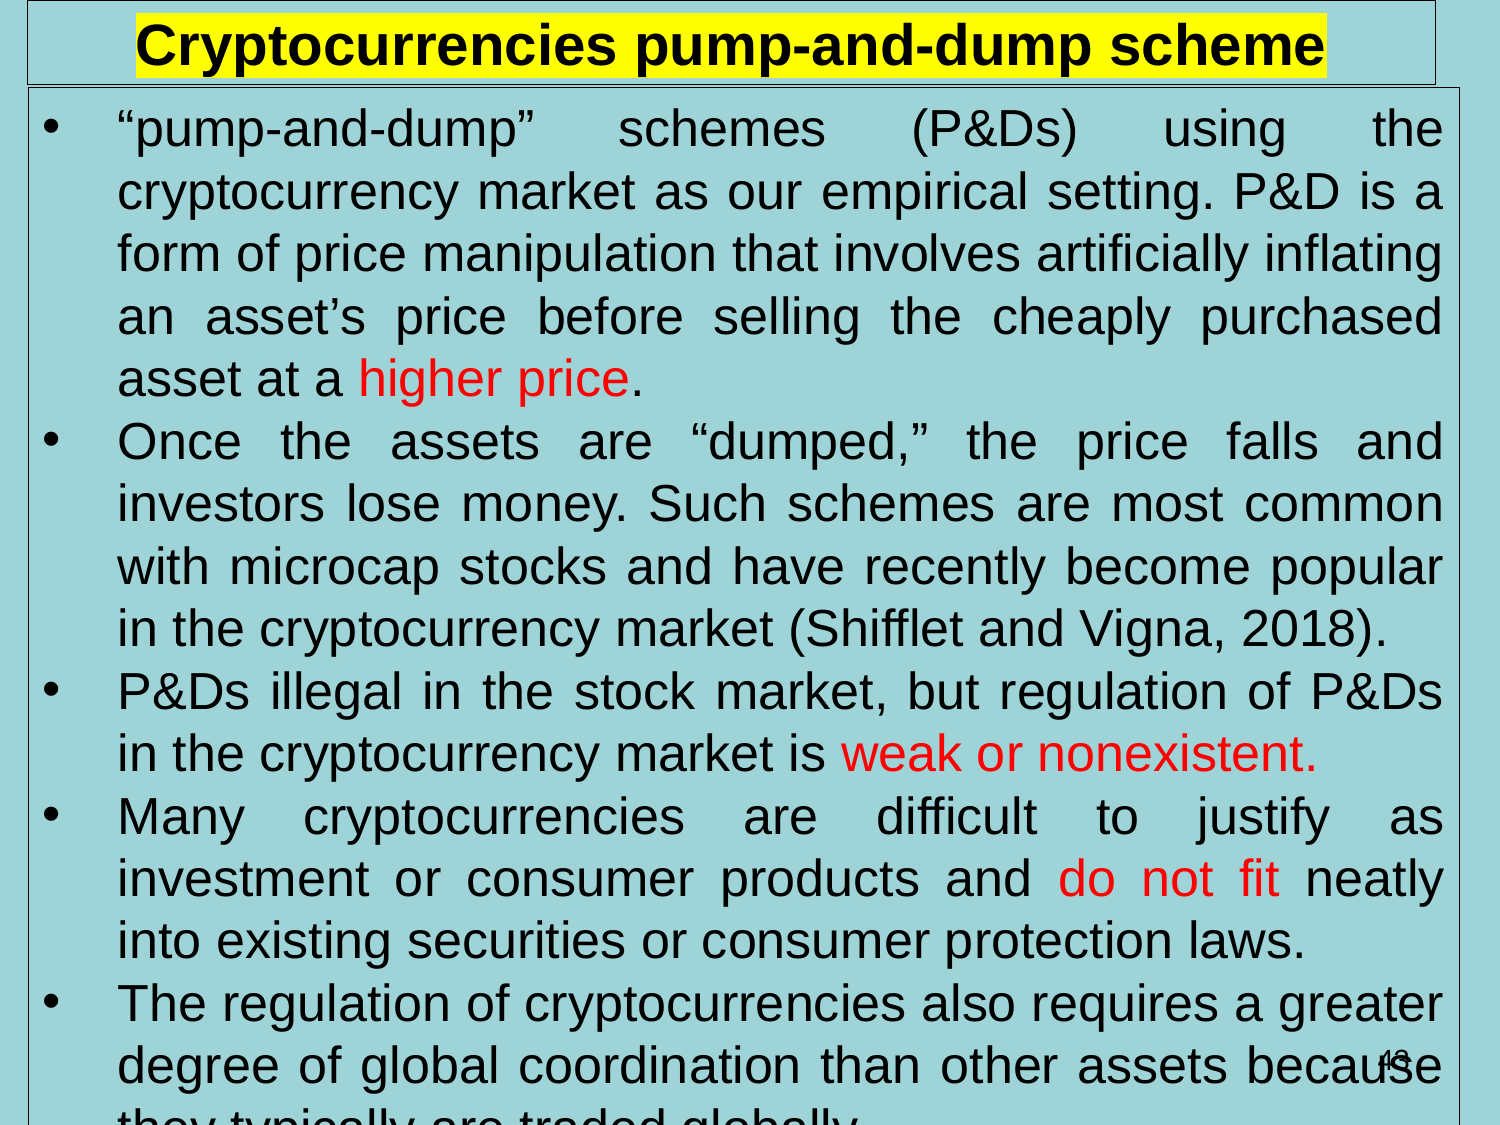

Cryptocurrencies pump-and-dump scheme
“pump-and-dump” schemes (P&Ds) using the cryptocurrency market as our empirical setting. P&D is a form of price manipulation that involves artificially inflating an asset’s price before selling the cheaply purchased asset at a higher price.
Once the assets are “dumped,” the price falls and investors lose money. Such schemes are most common with microcap stocks and have recently become popular in the cryptocurrency market (Shifflet and Vigna, 2018).
P&Ds illegal in the stock market, but regulation of P&Ds in the cryptocurrency market is weak or nonexistent.
Many cryptocurrencies are difficult to justify as investment or consumer products and do not fit neatly into existing securities or consumer protection laws.
The regulation of cryptocurrencies also requires a greater degree of global coordination than other assets because they typically are traded globally
43